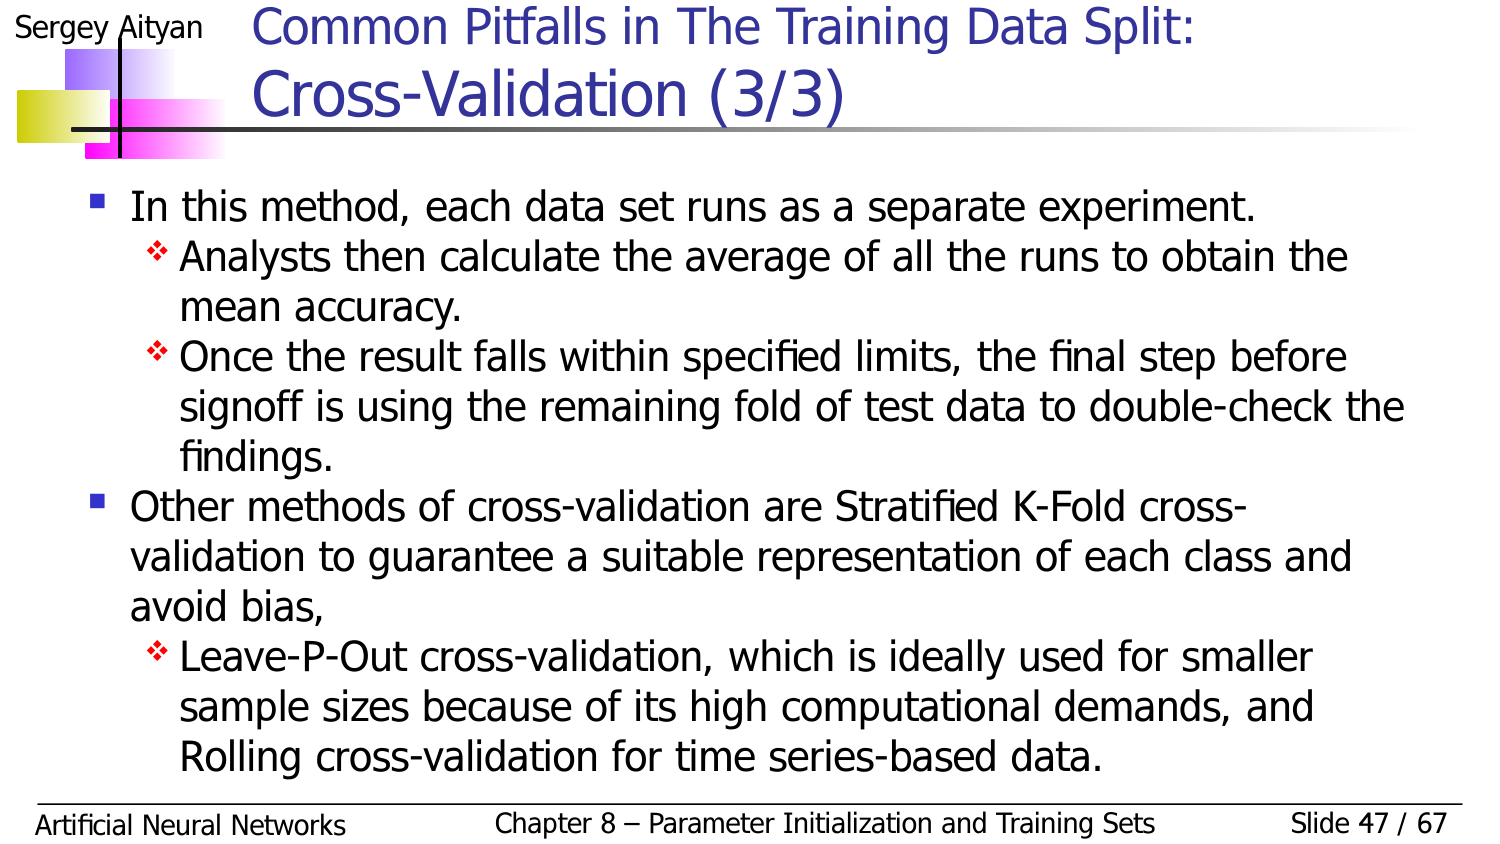

# Common Pitfalls in The Training Data Split: Cross-Validation (3/3)
In this method, each data set runs as a separate experiment.
Analysts then calculate the average of all the runs to obtain the mean accuracy.
Once the result falls within specified limits, the final step before signoff is using the remaining fold of test data to double-check the findings.
Other methods of cross-validation are Stratified K-Fold cross-validation to guarantee a suitable representation of each class and avoid bias,
Leave-P-Out cross-validation, which is ideally used for smaller sample sizes because of its high computational demands, and Rolling cross-validation for time series-based data.